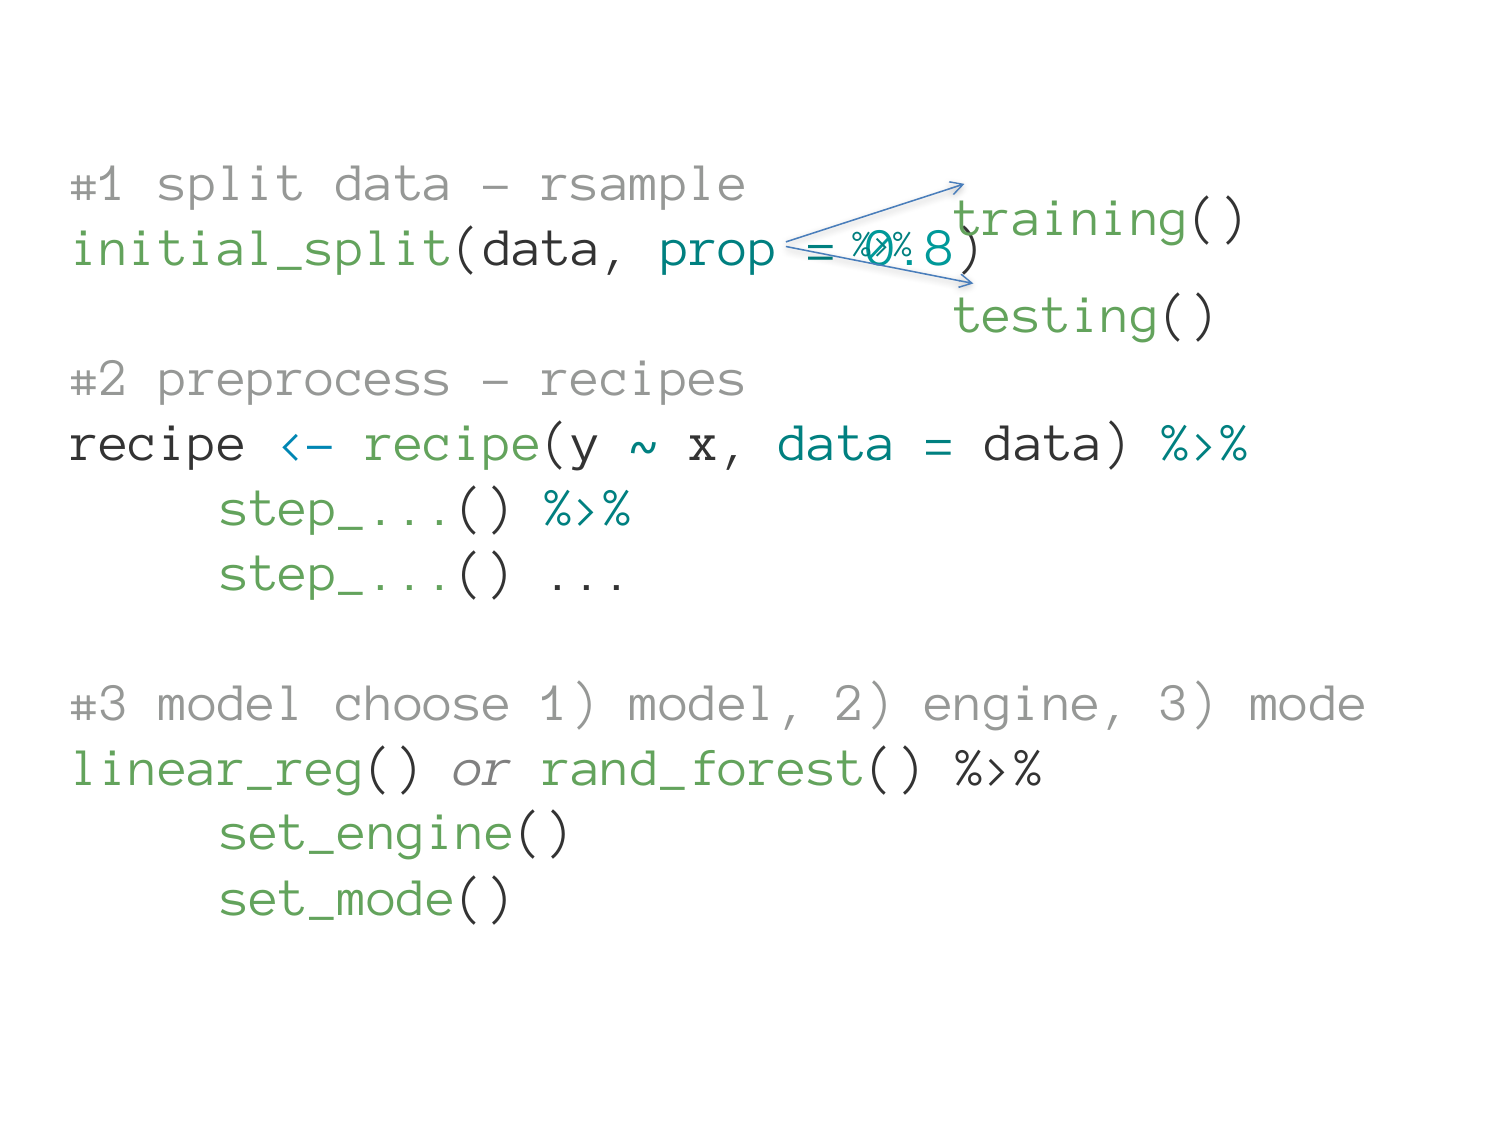

#1 split data - rsample
initial_split(data, prop = 0.8)

#2 preprocess - recipes
recipe <- recipe(y ~ x, data = data) %>%
	step_...() %>%
	step_...() ...

#3 model choose 1) model, 2) engine, 3) mode
linear_reg() or rand_forest() %>%
	set_engine()
	set_mode()
training()
testing()
%>%